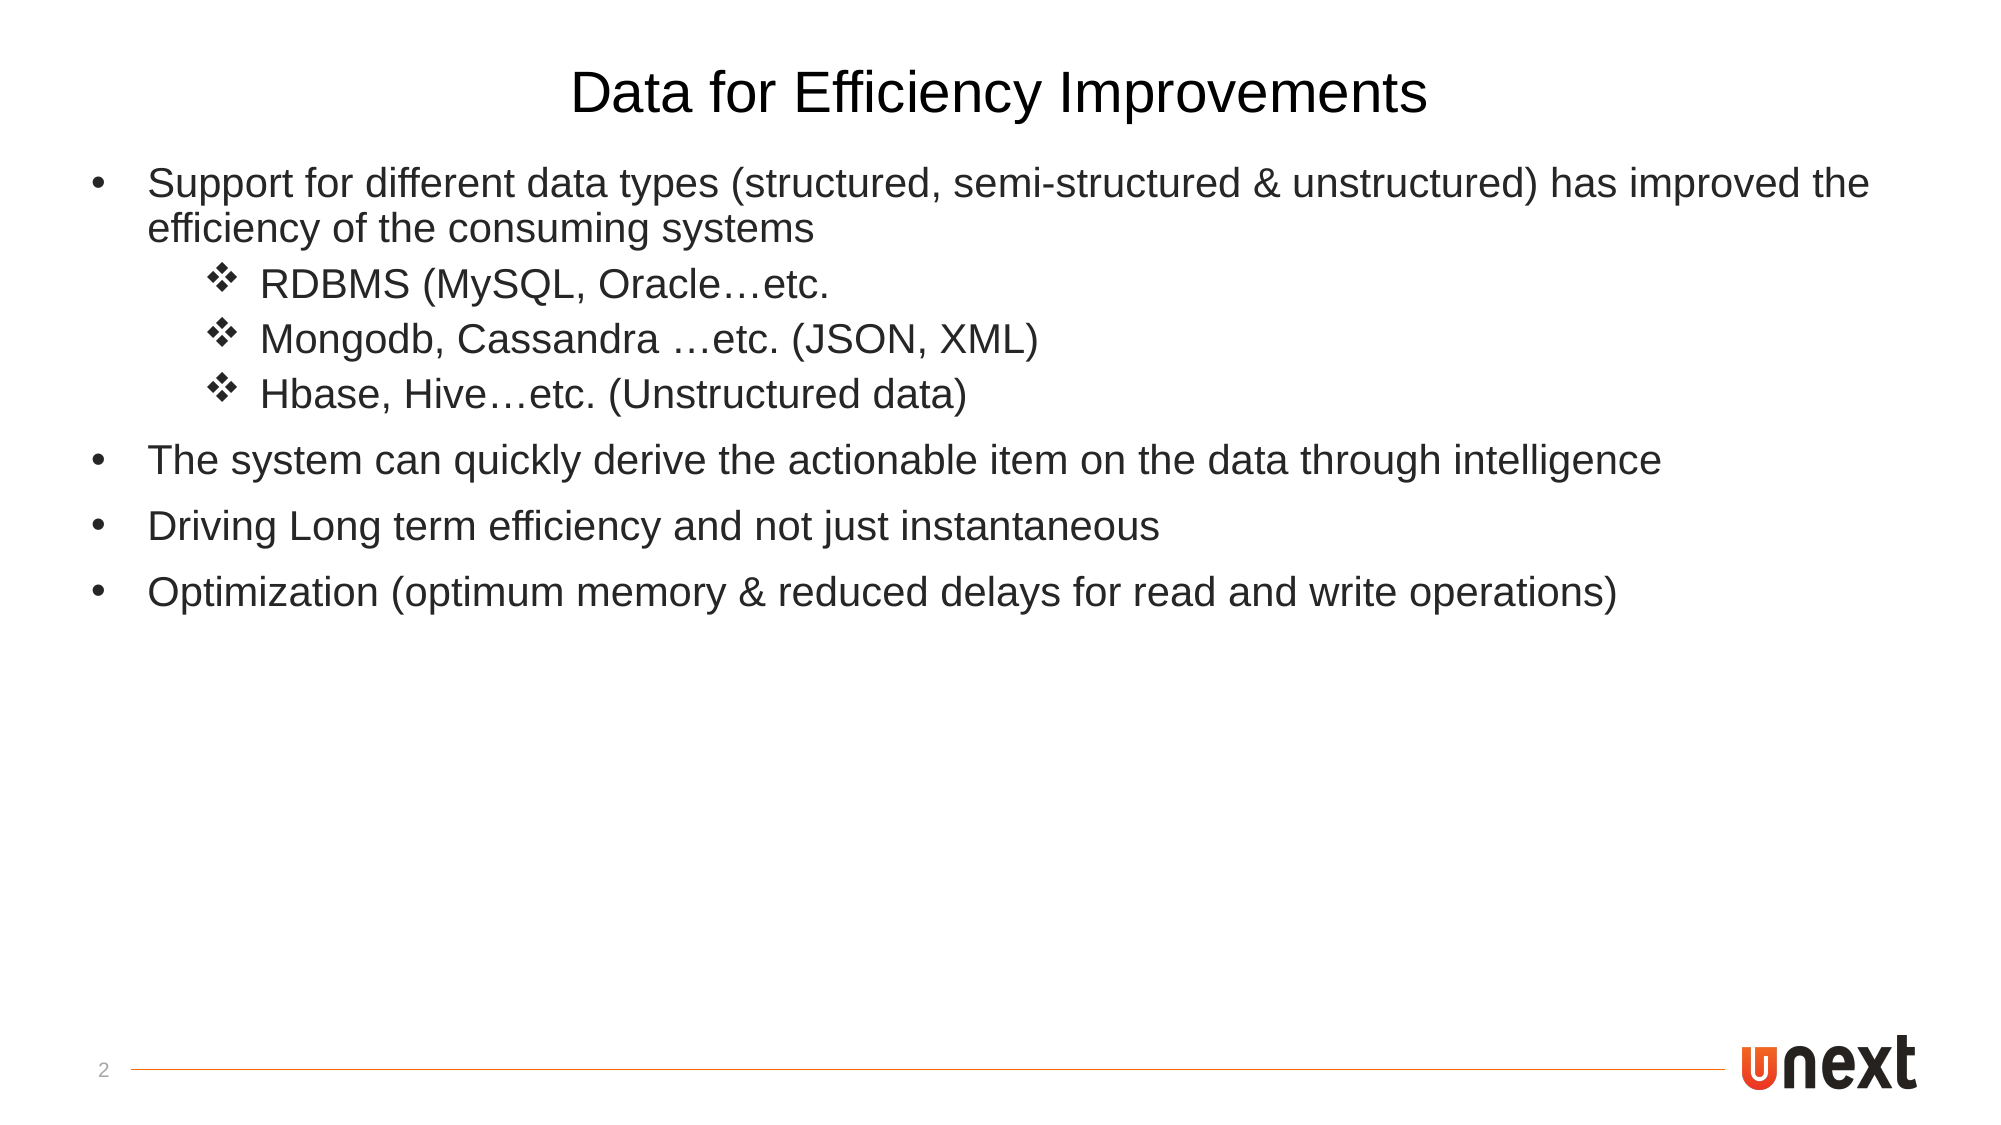

# Data for Efficiency Improvements
Support for different data types (structured, semi-structured & unstructured) has improved the efficiency of the consuming systems
RDBMS (MySQL, Oracle…etc.
Mongodb, Cassandra …etc. (JSON, XML)
Hbase, Hive…etc. (Unstructured data)
The system can quickly derive the actionable item on the data through intelligence
Driving Long term efficiency and not just instantaneous
Optimization (optimum memory & reduced delays for read and write operations)
2